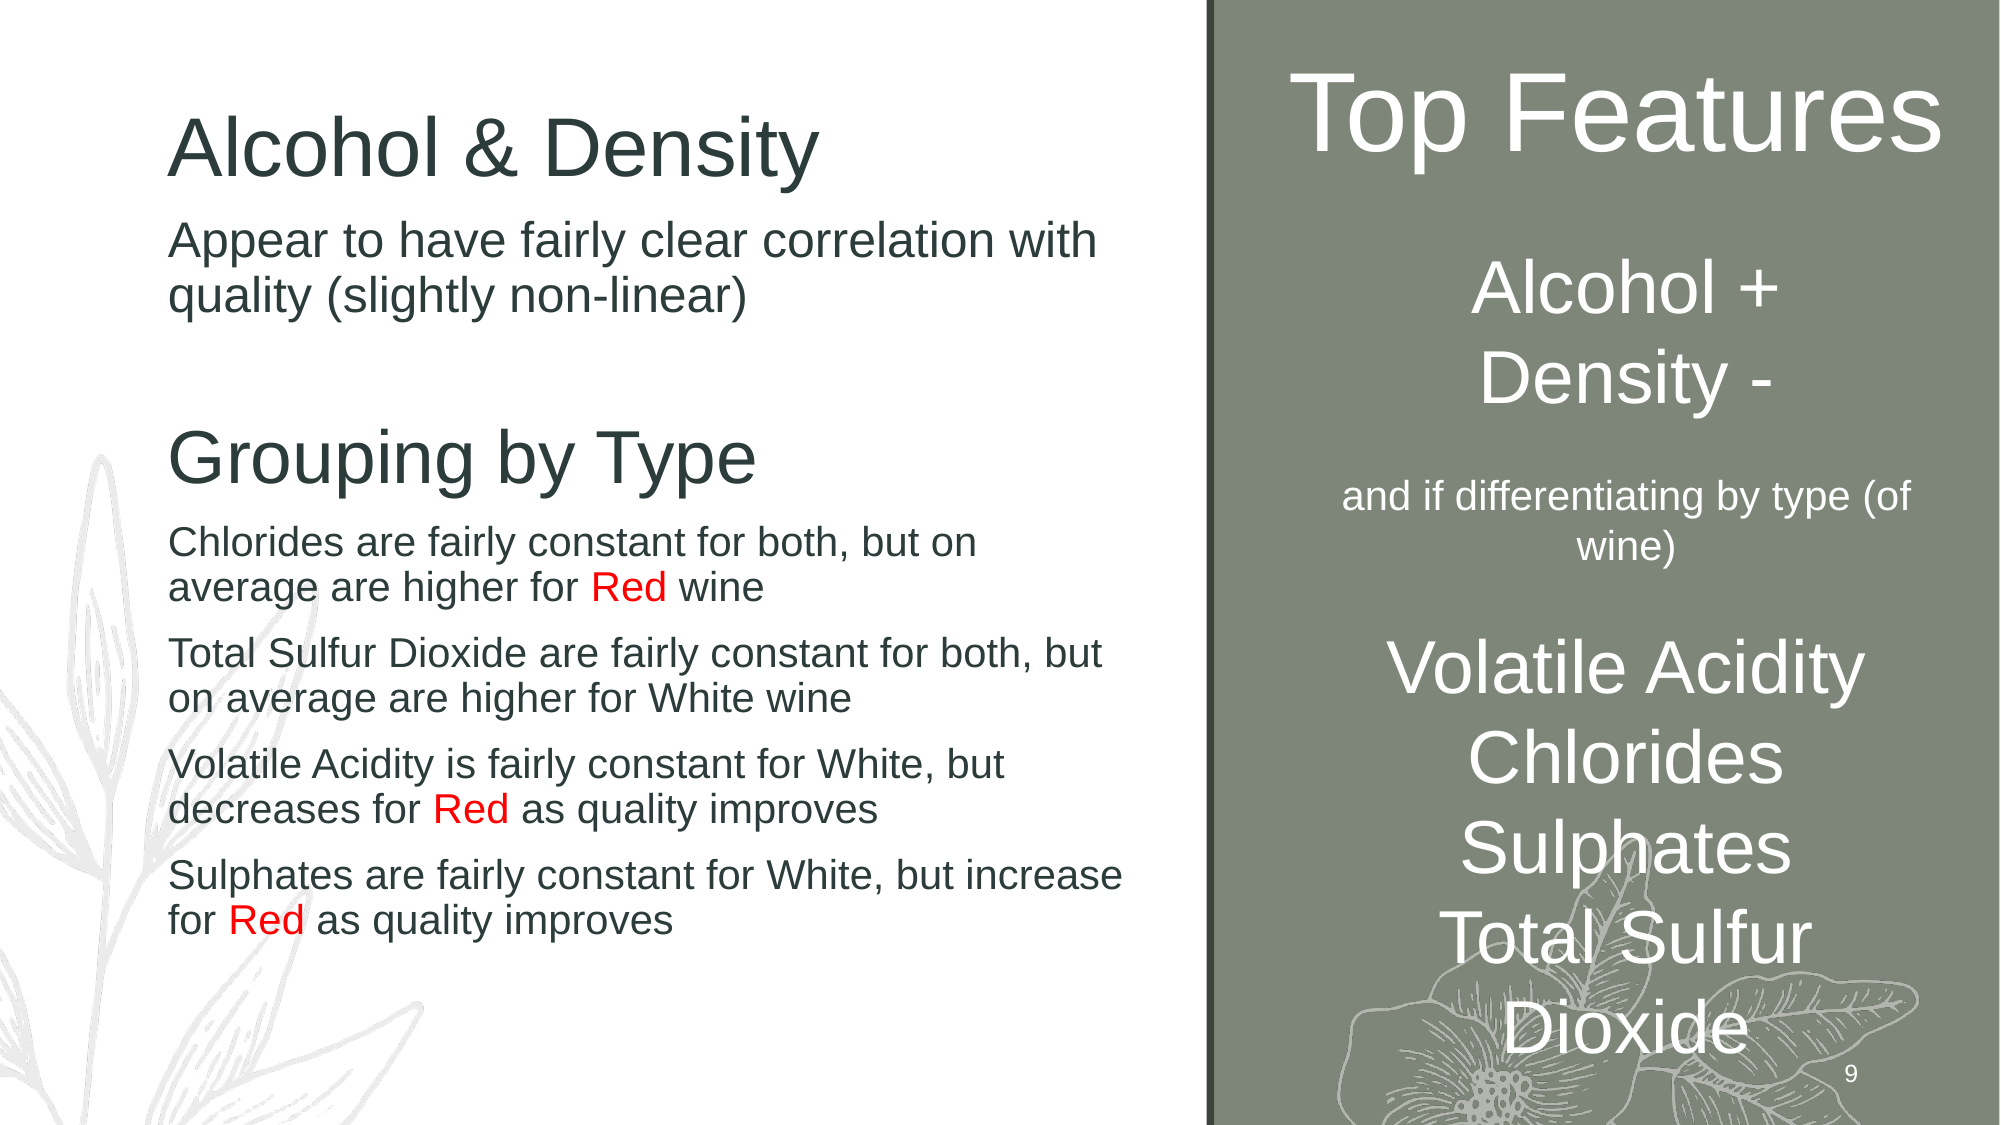

# Top Features
Alcohol & Density
Appear to have fairly clear correlation with quality (slightly non-linear)

Grouping by Type
Chlorides are fairly constant for both, but on average are higher for Red wine
Total Sulfur Dioxide are fairly constant for both, but on average are higher for White wine
Volatile Acidity is fairly constant for White, but decreases for Red as quality improves
Sulphates are fairly constant for White, but increase for Red as quality improves

Alcohol +
Density -
and if differentiating by type (of wine)
Volatile Acidity
Chlorides
Sulphates
Total Sulfur Dioxide
9